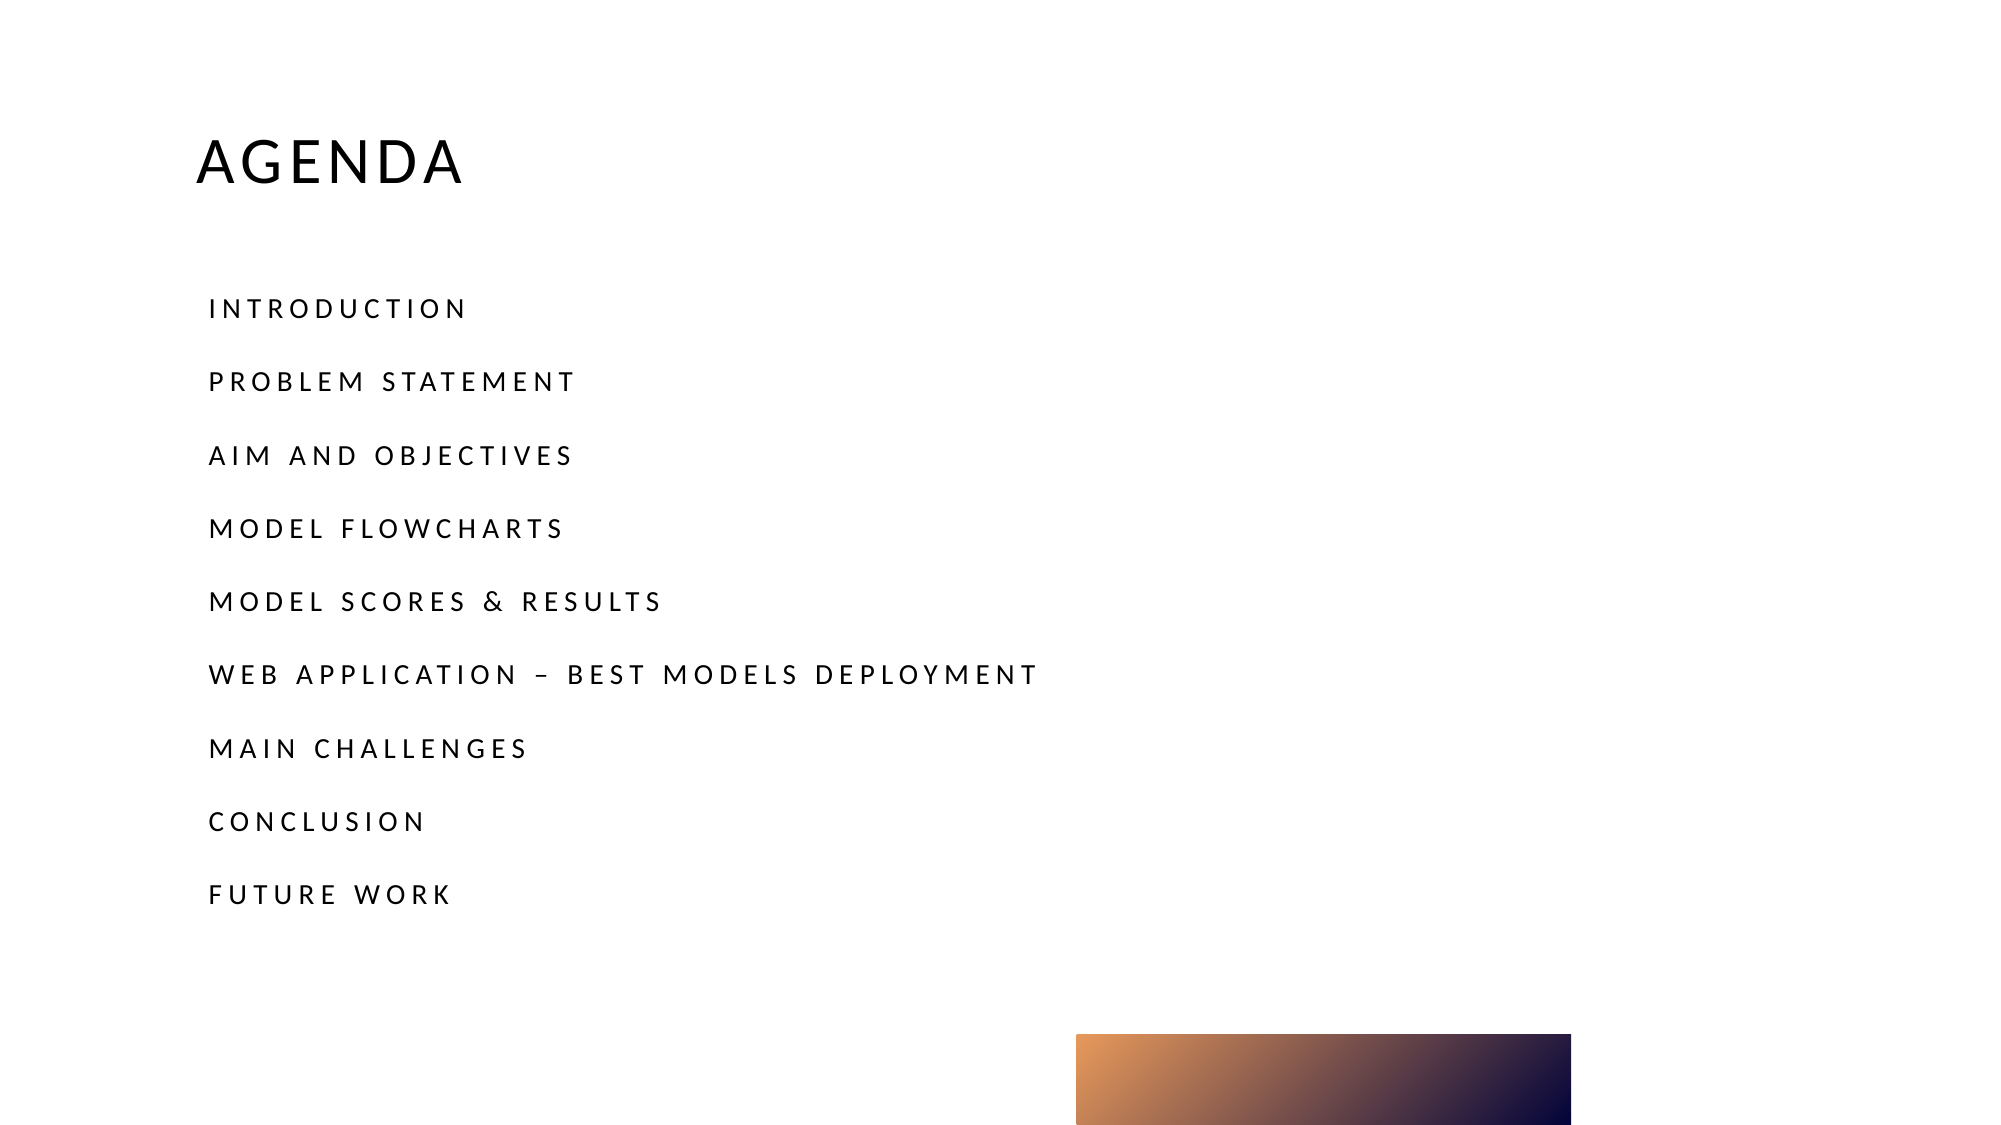

# agenda
introduction
Problem Statement
Aim and Objectives
Model Flowcharts
MODEL SCORES & Results
WEB APPLICATION – BEST MODELS DEPLOYMENT
Main Challenges
Conclusion
Future work